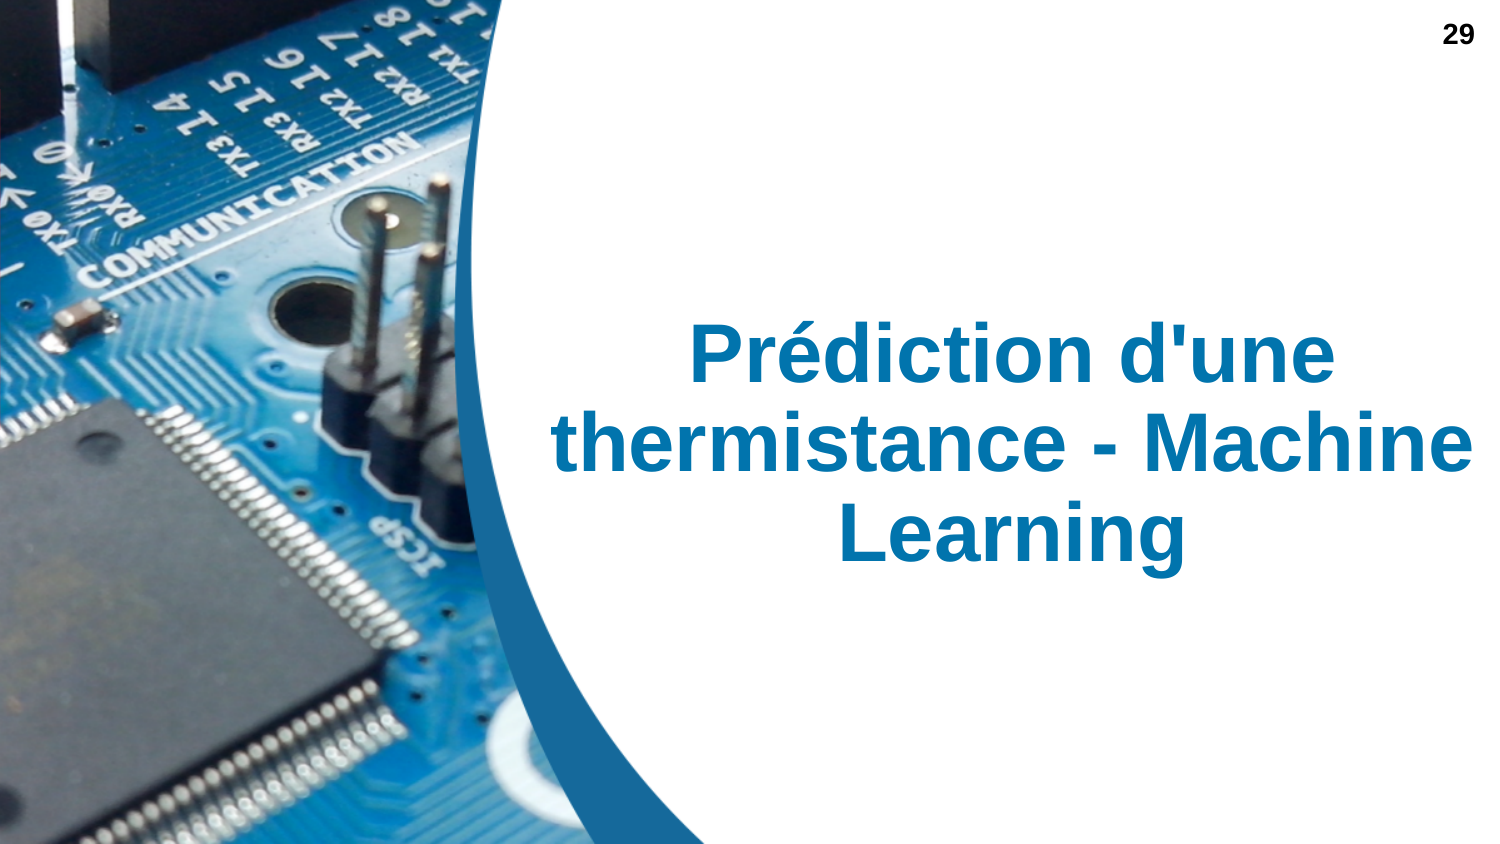

29
# Prédiction d'une thermistance - Machine Learning